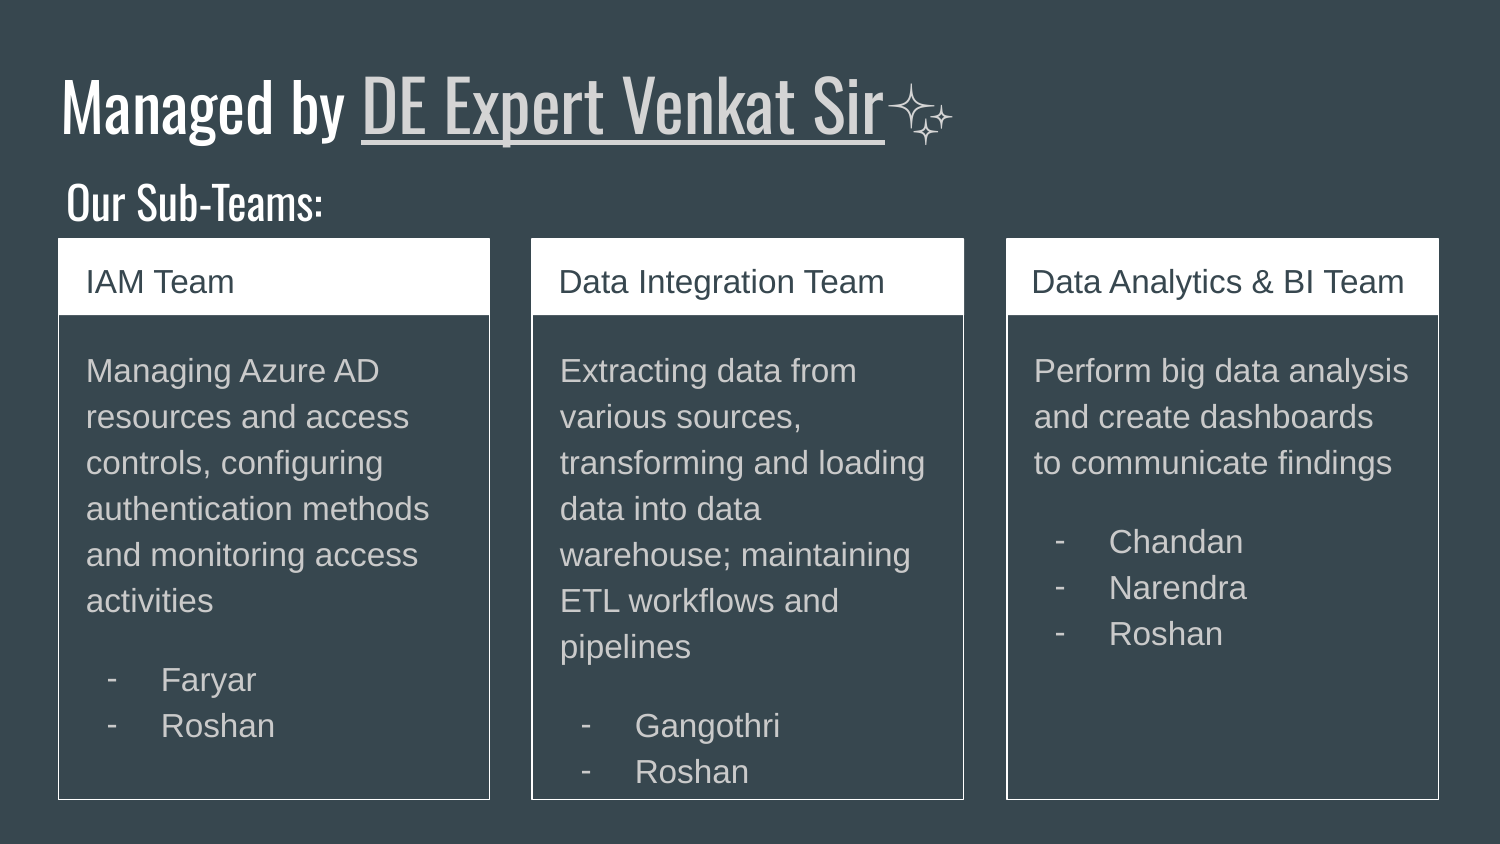

Managed by DE Expert Venkat Sir✨
# Our Sub-Teams:

IAM Team

Data Integration Team

Data Analytics & BI Team
Managing Azure AD resources and access controls, configuring authentication methods and monitoring access activities
Faryar
Roshan
Extracting data from various sources, transforming and loading data into data warehouse; maintaining ETL workflows and pipelines
Gangothri
Roshan
Perform big data analysis and create dashboards to communicate findings
Chandan
Narendra
Roshan